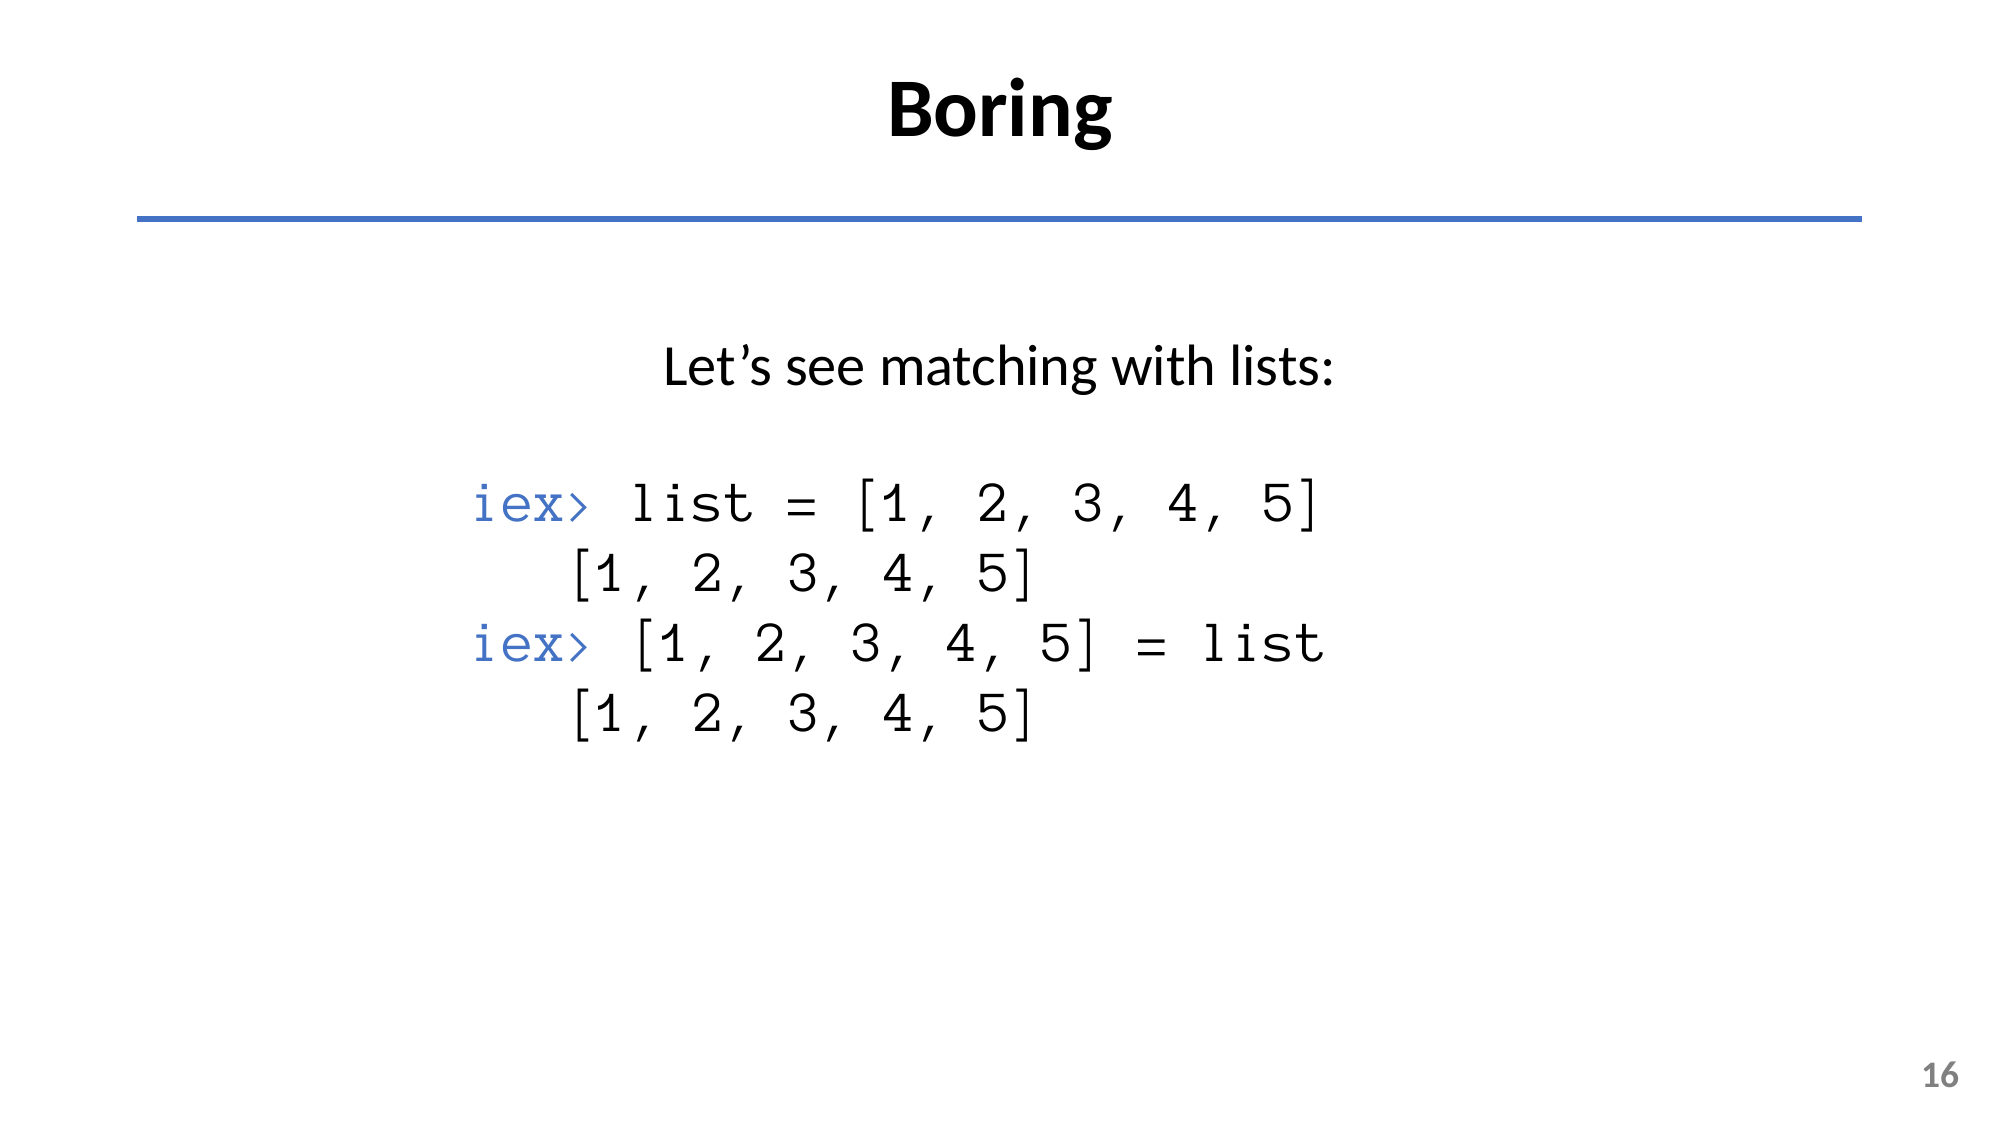

Boring
Let’s see matching with lists:
iex> list = [1, 2, 3, 4, 5]
   [1, 2, 3, 4, 5]
iex> [1, 2, 3, 4, 5] = list
   [1, 2, 3, 4, 5]
16